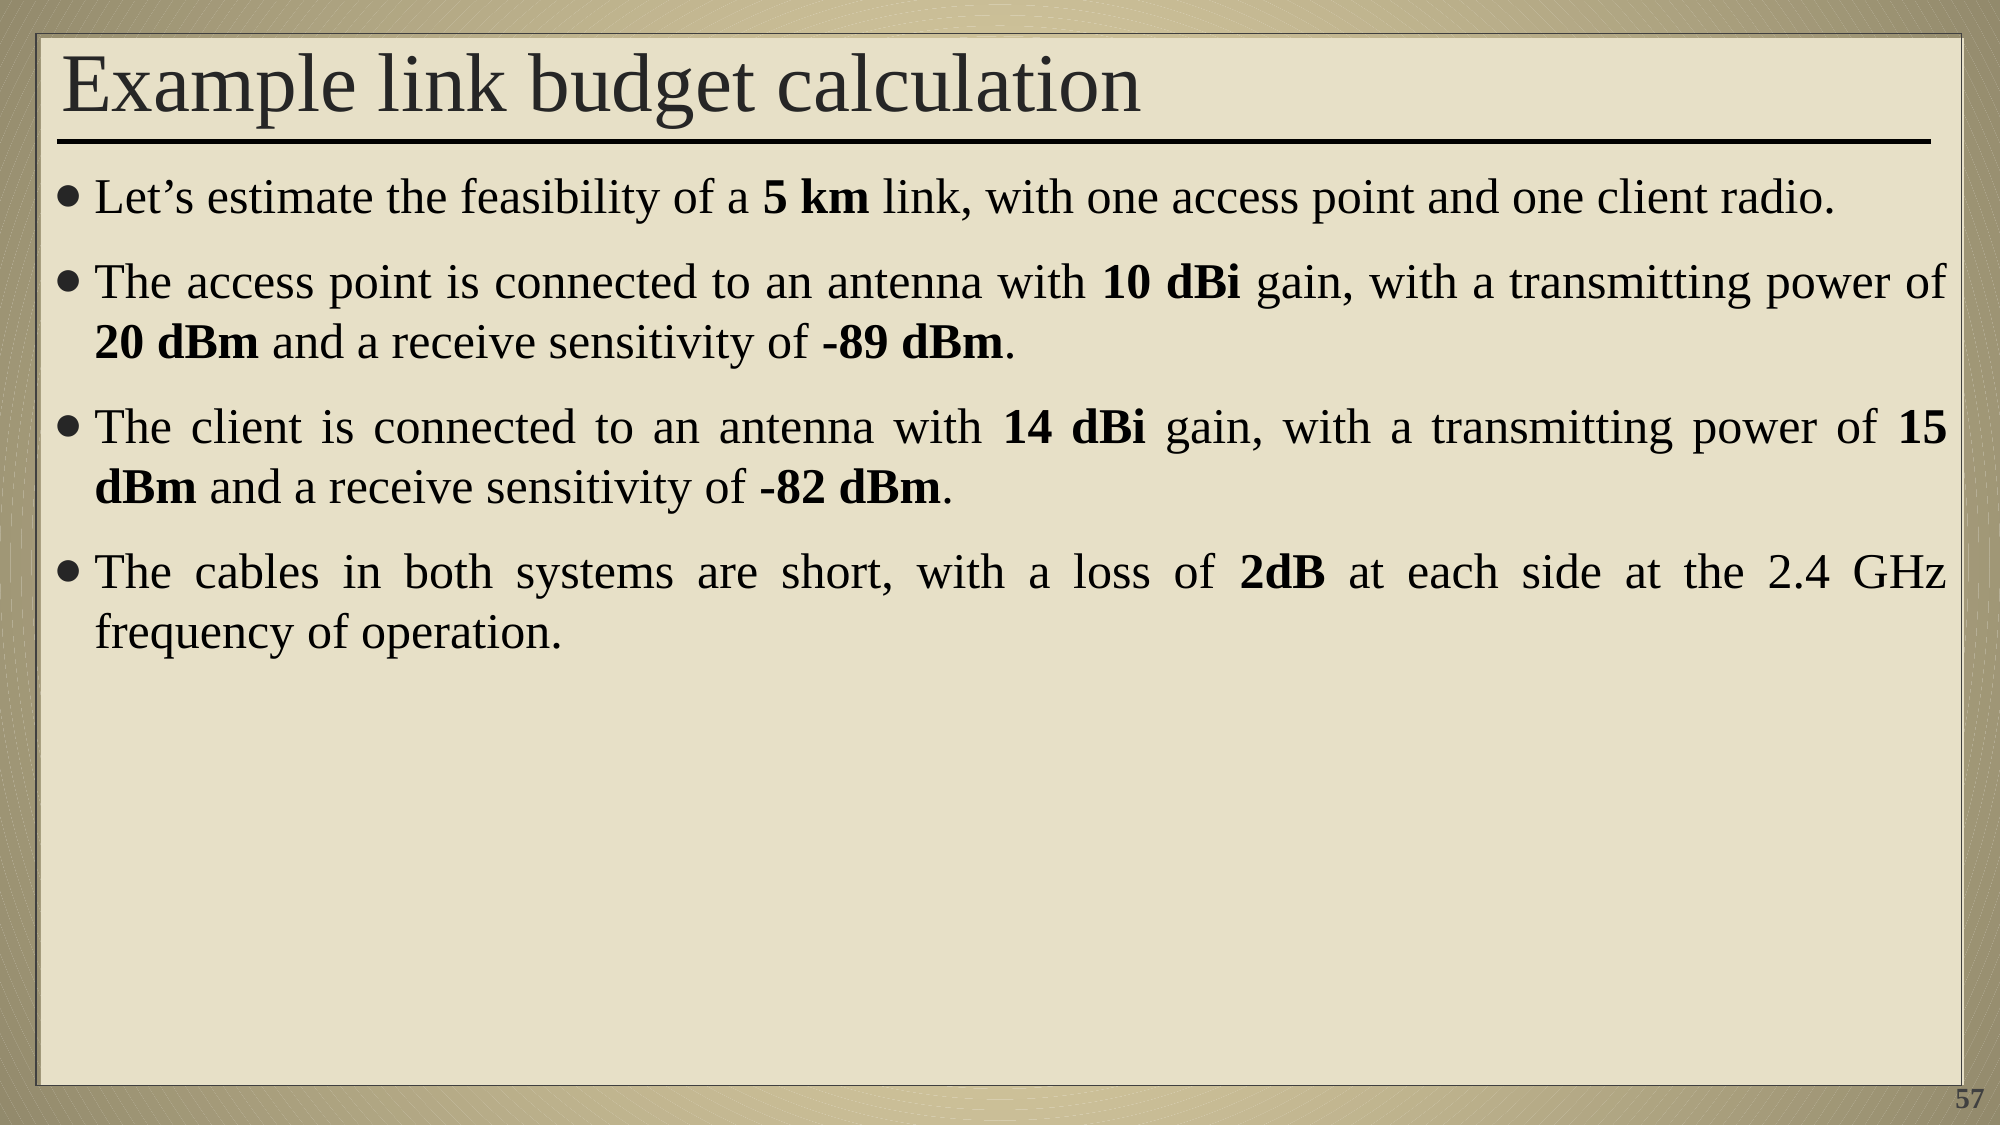

# Example link budget calculation
Let’s estimate the feasibility of a 5 km link, with one access point and one client radio.
The access point is connected to an antenna with 10 dBi gain, with a transmitting power of 20 dBm and a receive sensitivity of -89 dBm.
The client is connected to an antenna with 14 dBi gain, with a transmitting power of 15 dBm and a receive sensitivity of -82 dBm.
The cables in both systems are short, with a loss of 2dB at each side at the 2.4 GHz frequency of operation.
57